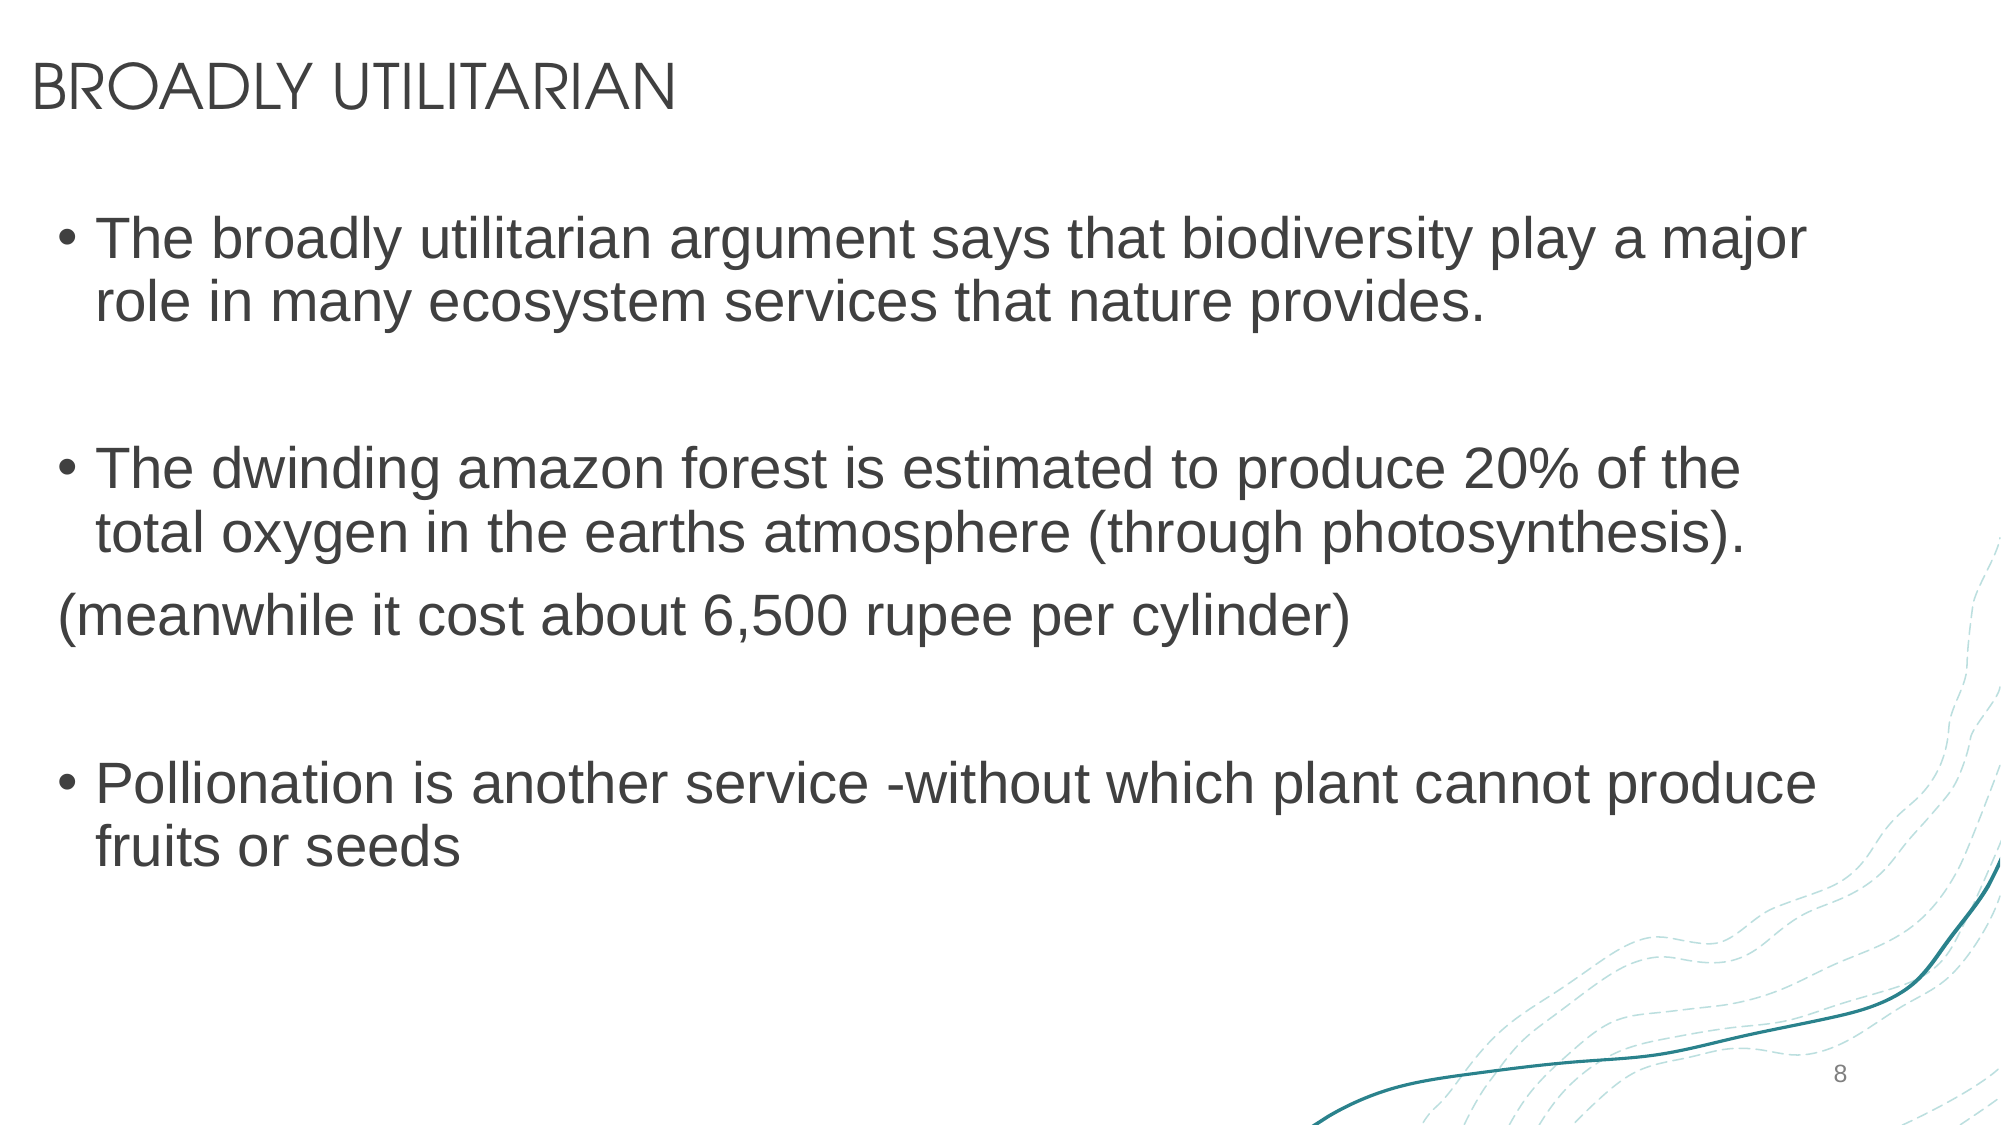

# Broadly utilitarian
The broadly utilitarian argument says that biodiversity play a major role in many ecosystem services that nature provides.

The dwinding amazon forest is estimated to produce 20% of the total oxygen in the earths atmosphere (through photosynthesis).
(meanwhile it cost about 6,500 rupee per cylinder)

Pollionation is another service -without which plant cannot produce fruits or seeds

8